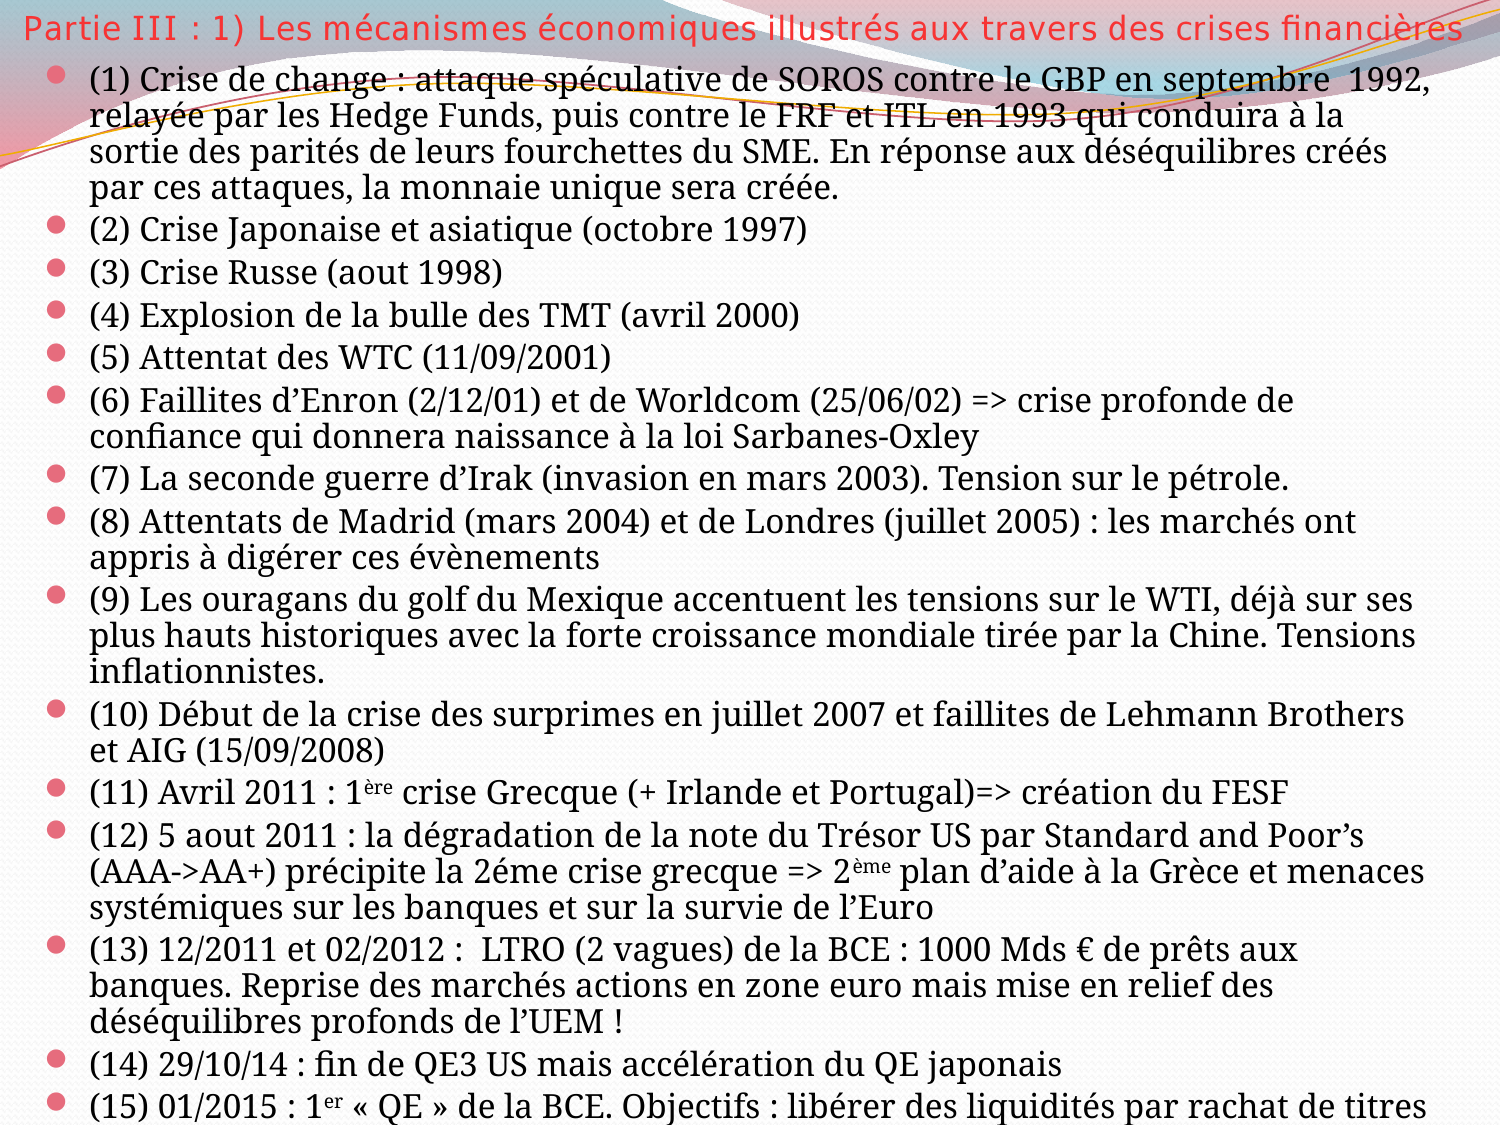

Partie III : 1) Les mécanismes économiques illustrés aux travers des crises financières
(1) Crise de change : attaque spéculative de SOROS contre le GBP en septembre  1992, relayée par les Hedge Funds, puis contre le FRF et ITL en 1993 qui conduira à la sortie des parités de leurs fourchettes du SME. En réponse aux déséquilibres créés par ces attaques, la monnaie unique sera créée.
(2) Crise Japonaise et asiatique (octobre 1997)
(3) Crise Russe (aout 1998)
(4) Explosion de la bulle des TMT (avril 2000)
(5) Attentat des WTC (11/09/2001)
(6) Faillites d’Enron (2/12/01) et de Worldcom (25/06/02) => crise profonde de confiance qui donnera naissance à la loi Sarbanes-Oxley
(7) La seconde guerre d’Irak (invasion en mars 2003). Tension sur le pétrole.
(8) Attentats de Madrid (mars 2004) et de Londres (juillet 2005) : les marchés ont appris à digérer ces évènements
(9) Les ouragans du golf du Mexique accentuent les tensions sur le WTI, déjà sur ses plus hauts historiques avec la forte croissance mondiale tirée par la Chine. Tensions inflationnistes.
(10) Début de la crise des surprimes en juillet 2007 et faillites de Lehmann Brothers et AIG (15/09/2008)
(11) Avril 2011 : 1ère crise Grecque (+ Irlande et Portugal)=> création du FESF
(12) 5 aout 2011 : la dégradation de la note du Trésor US par Standard and Poor’s (AAA->AA+) précipite la 2éme crise grecque => 2ème plan d’aide à la Grèce et menaces systémiques sur les banques et sur la survie de l’Euro
(13) 12/2011 et 02/2012 :  LTRO (2 vagues) de la BCE : 1000 Mds € de prêts aux banques. Reprise des marchés actions en zone euro mais mise en relief des déséquilibres profonds de l’UEM !
(14) 29/10/14 : fin de QE3 US mais accélération du QE japonais
(15) 01/2015 : 1er « QE » de la BCE. Objectifs : libérer des liquidités par rachat de titres peu liquides et baisser les taux actuariels obligataires pour relancer l’UEM